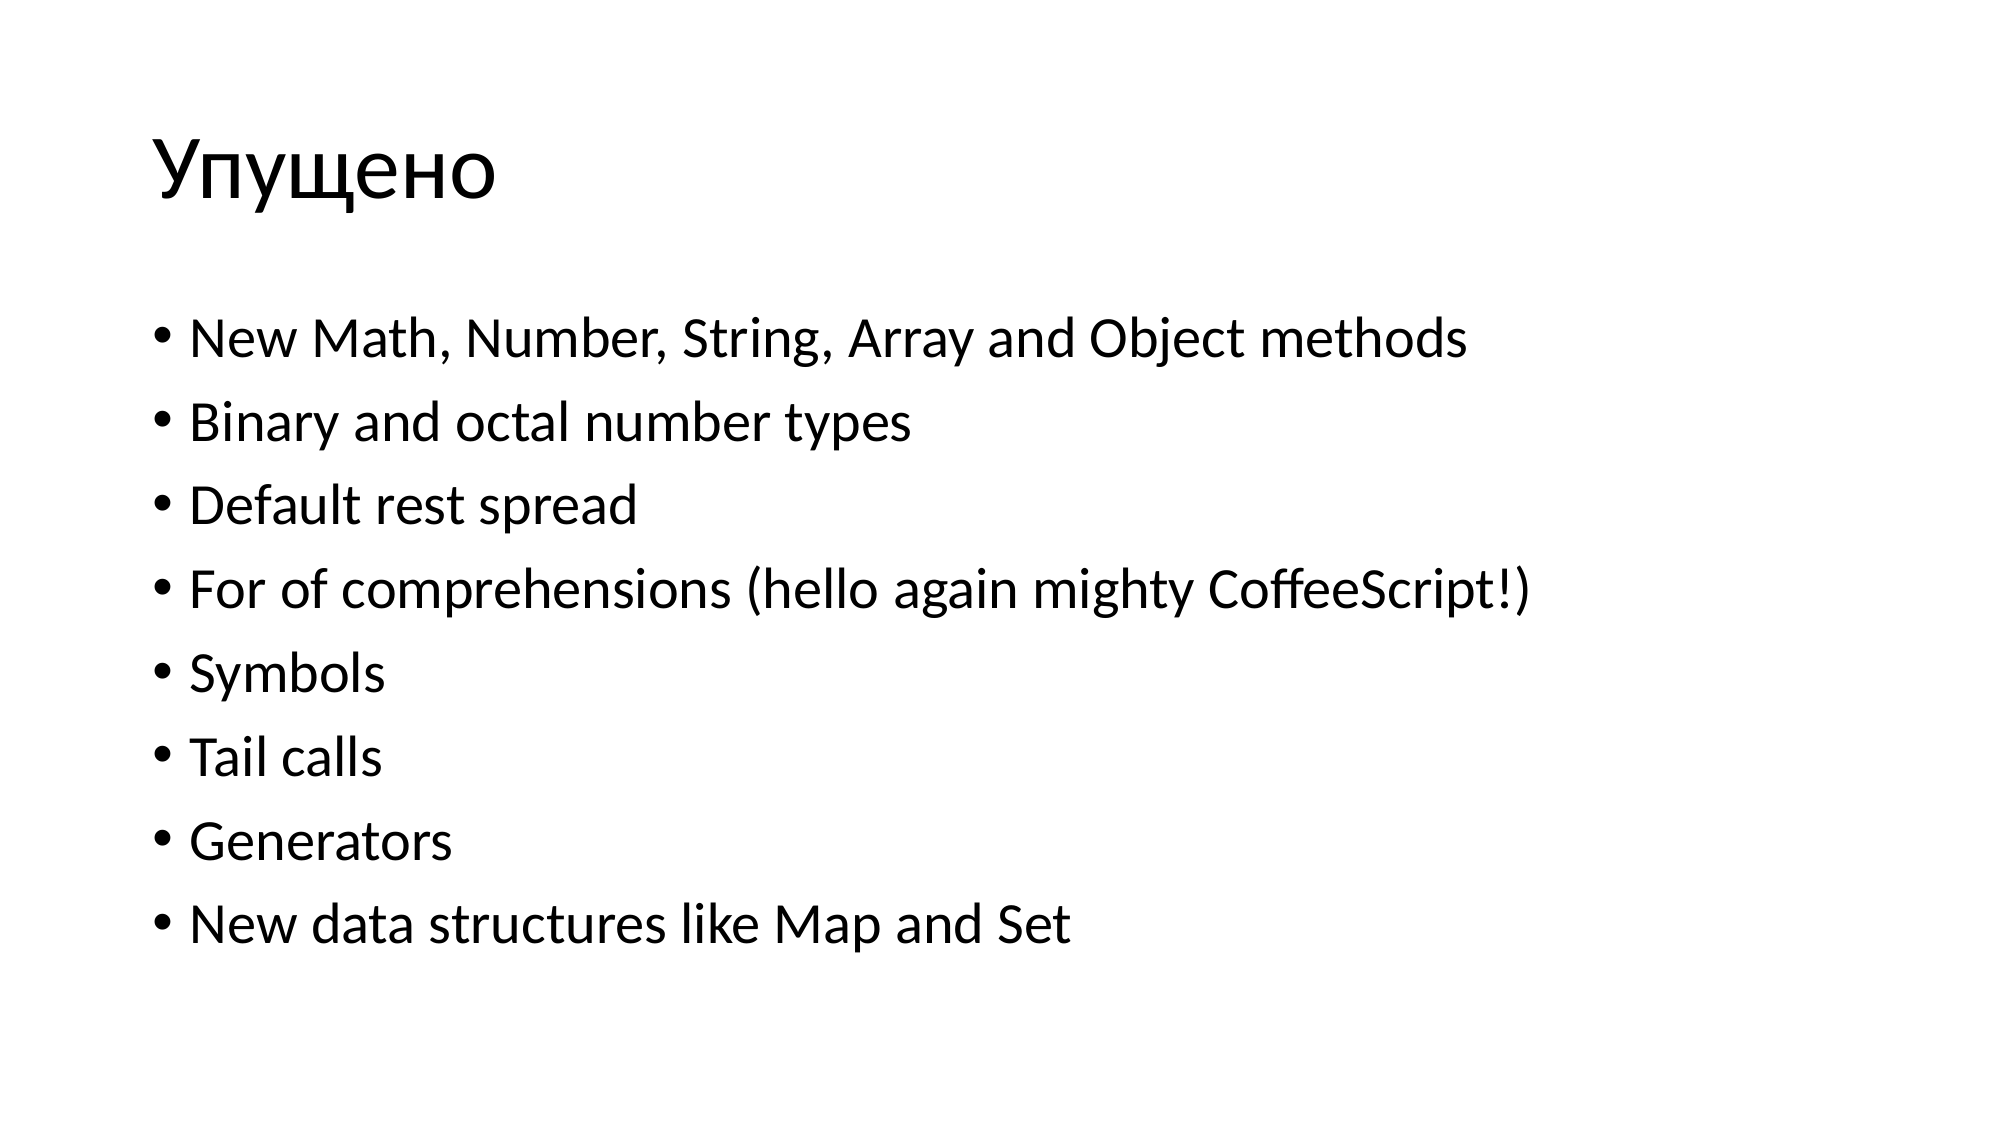

# Упущено
New Math, Number, String, Array and Object methods
Binary and octal number types
Default rest spread
For of comprehensions (hello again mighty CoffeeScript!)
Symbols
Tail calls
Generators
New data structures like Map and Set